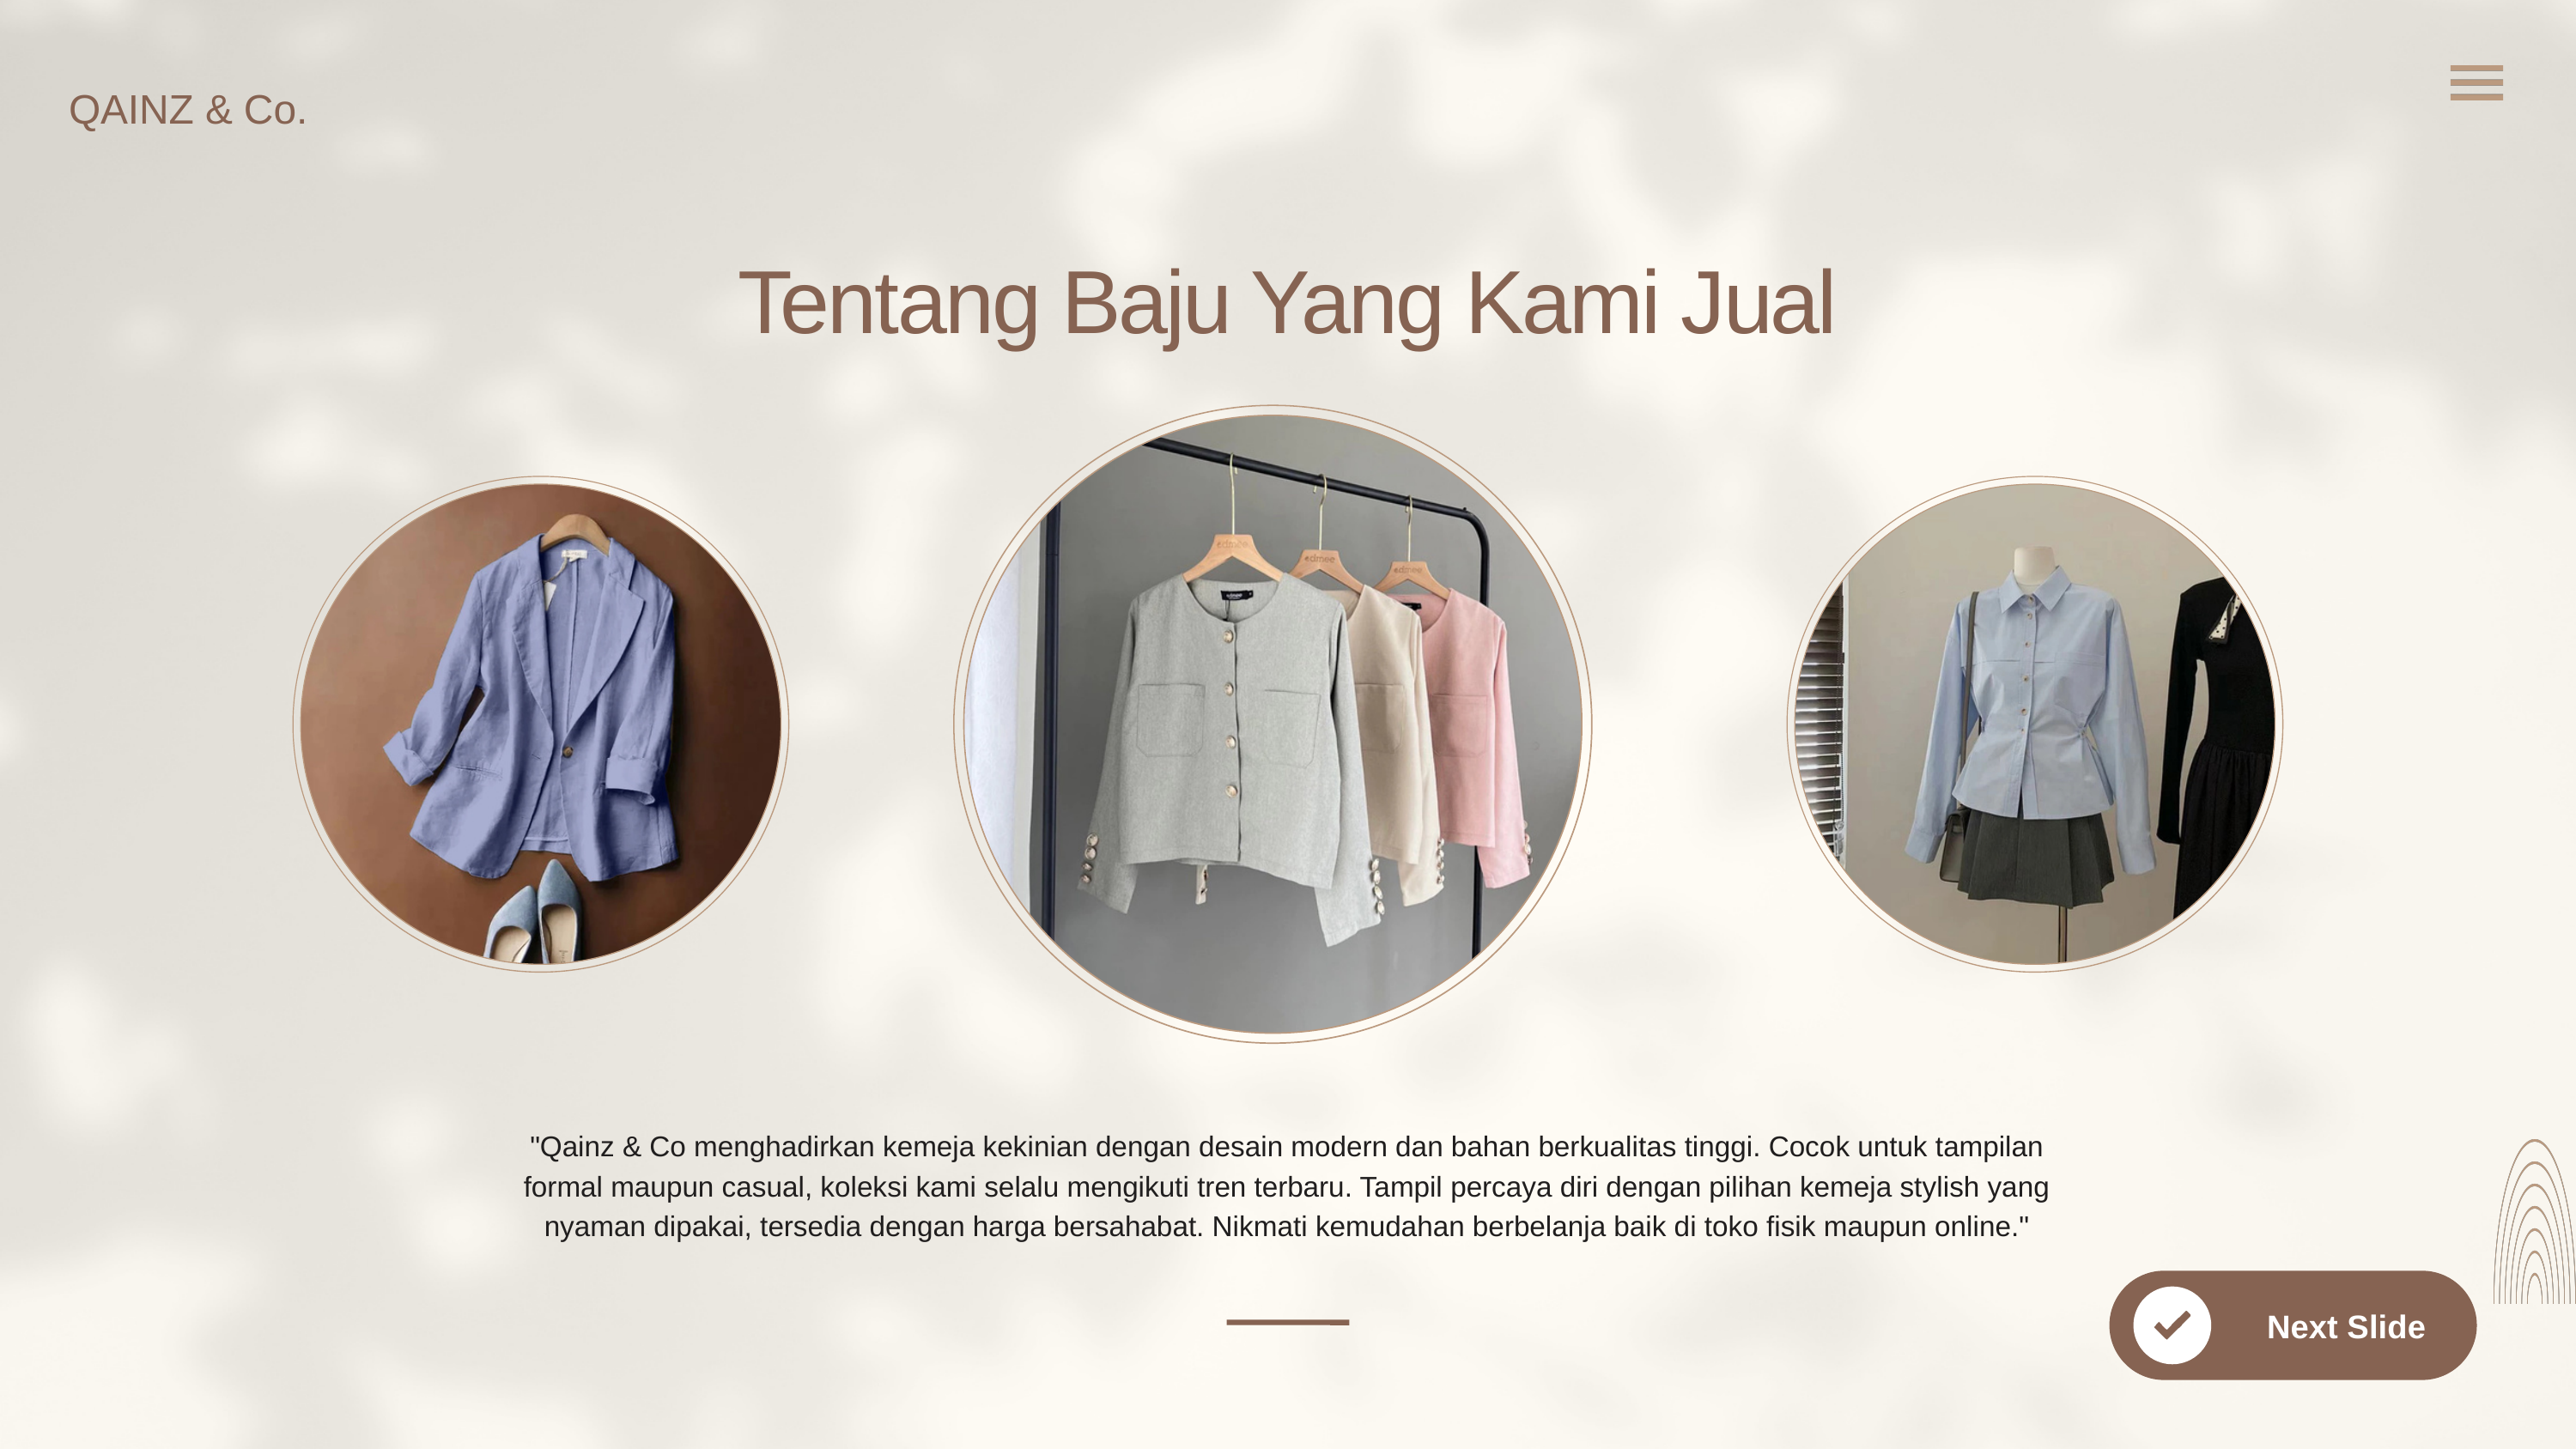

QAINZ & Co.
Tentang Baju Yang Kami Jual

"Qainz & Co menghadirkan kemeja kekinian dengan desain modern dan bahan berkualitas tinggi. Cocok untuk tampilan formal maupun casual, koleksi kami selalu mengikuti tren terbaru. Tampil percaya diri dengan pilihan kemeja stylish yang nyaman dipakai, tersedia dengan harga bersahabat. Nikmati kemudahan berbelanja baik di toko fisik maupun online."

Next Slide